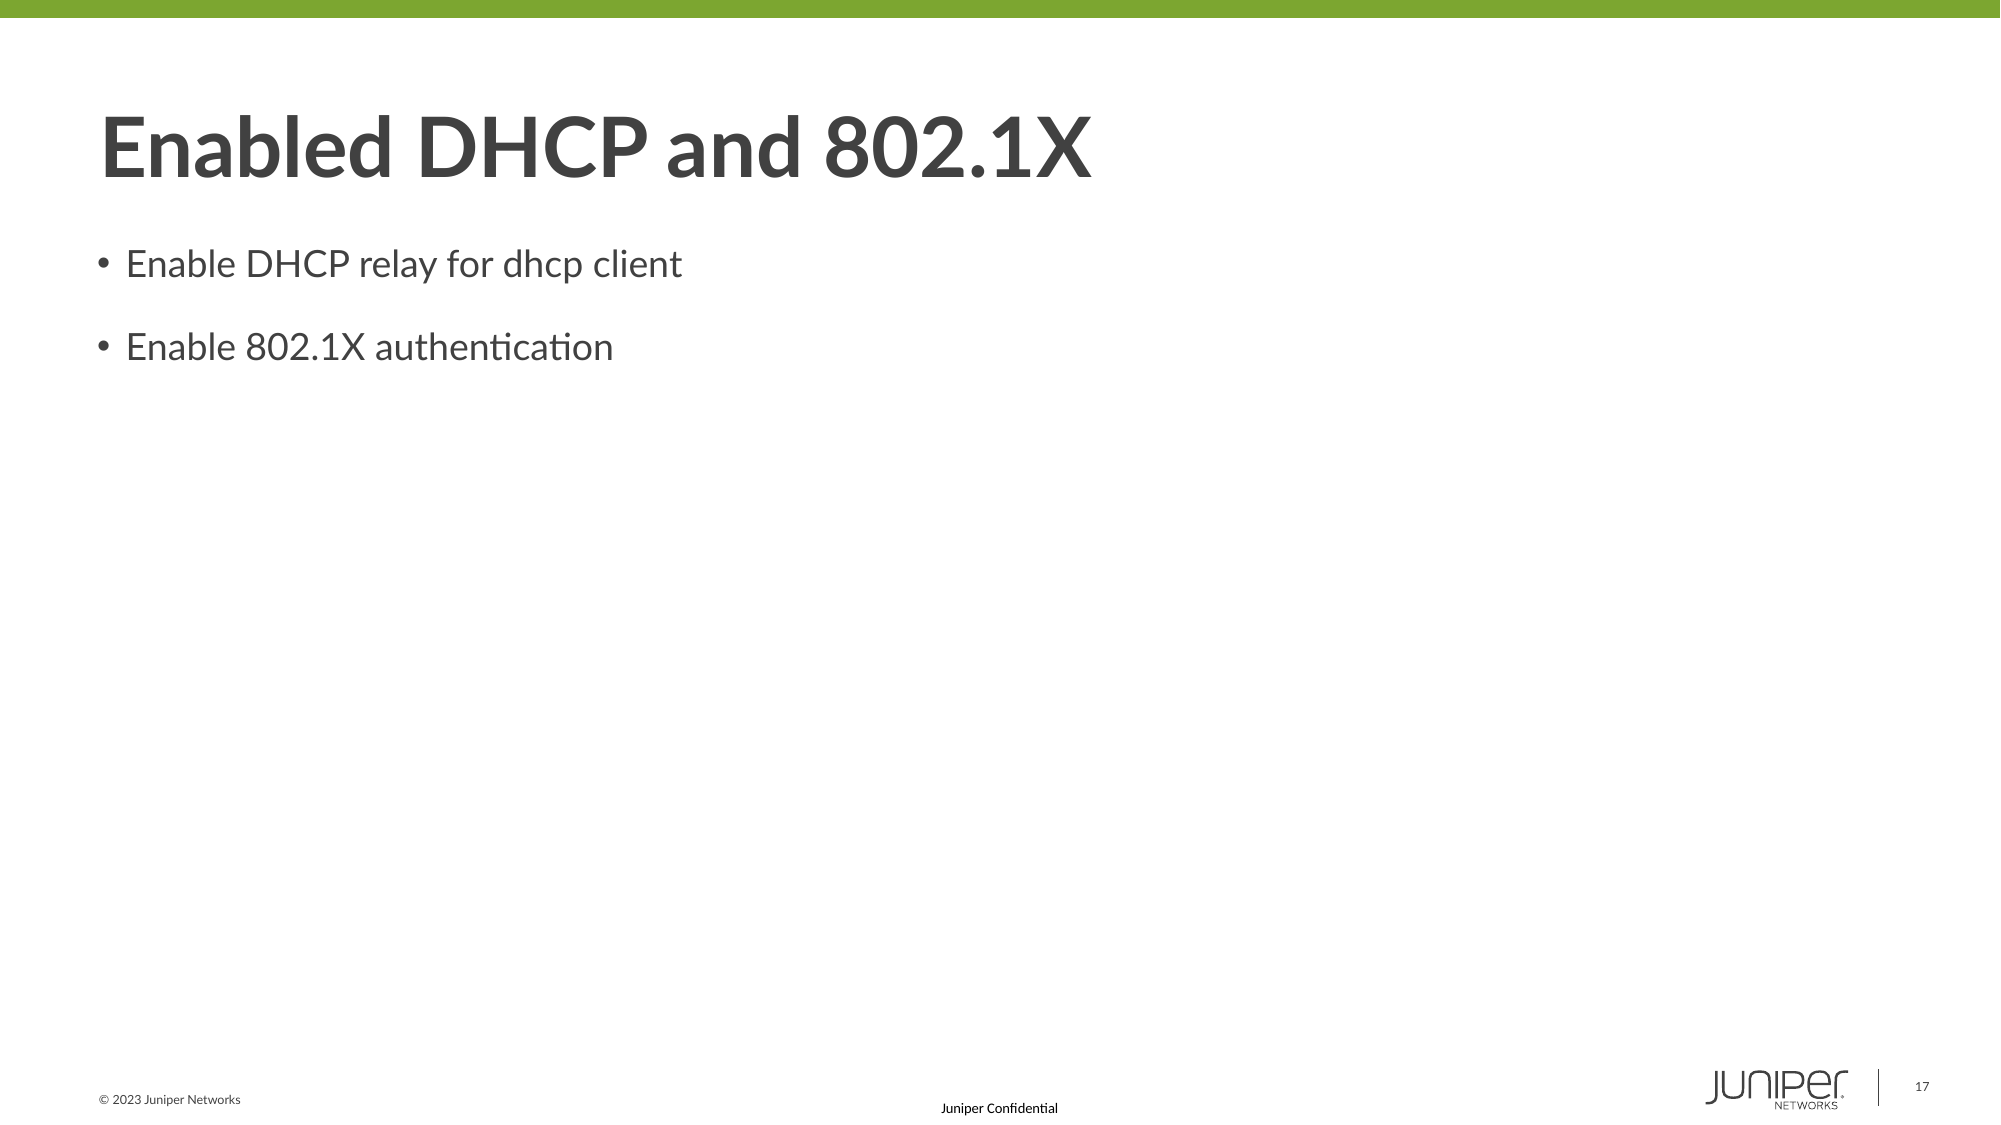

# Enabled DHCP and 802.1X
Enable DHCP relay for dhcp client
Enable 802.1X authentication